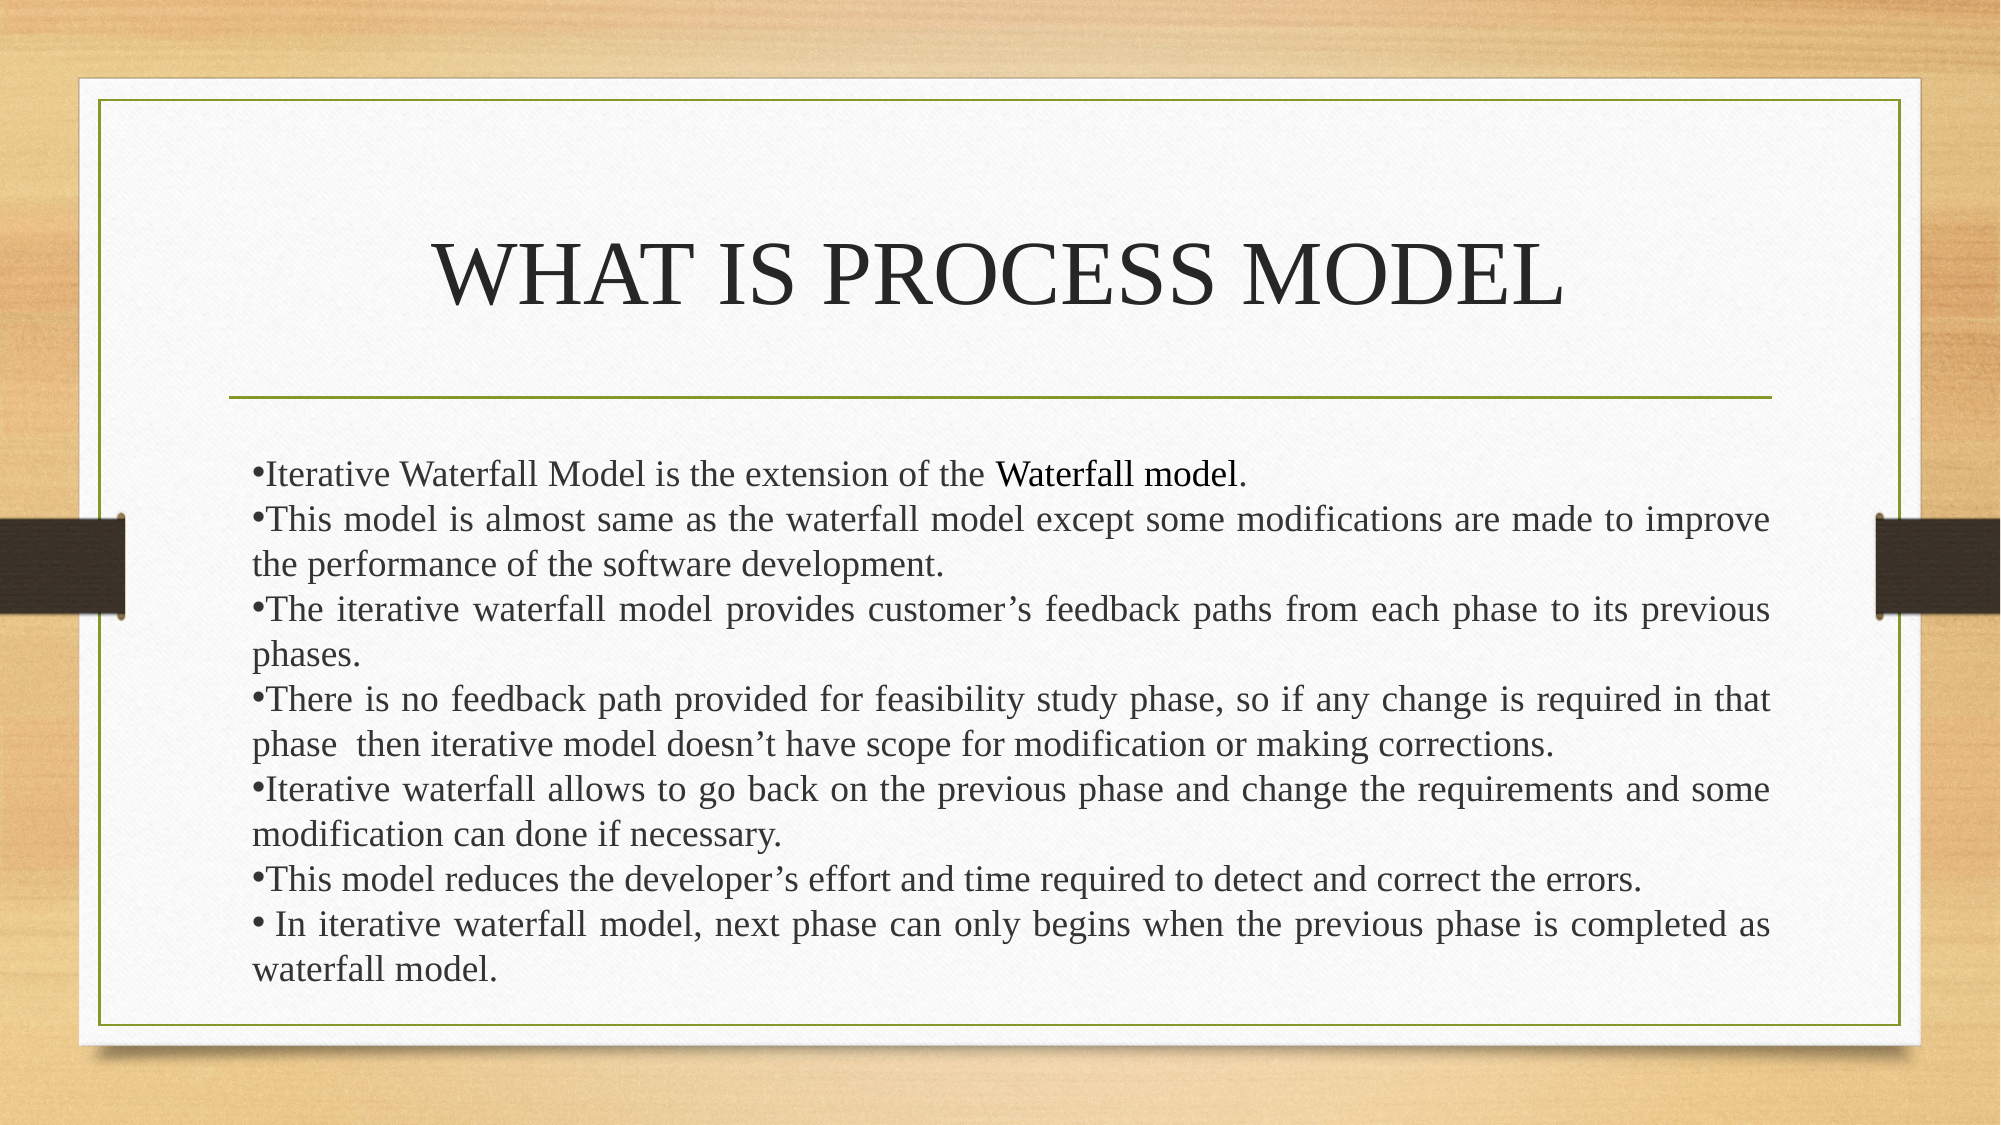

# WHAT IS PROCESS MODEL
Iterative Waterfall Model is the extension of the Waterfall model.
This model is almost same as the waterfall model except some modifications are made to improve the performance of the software development.
The iterative waterfall model provides customer’s feedback paths from each phase to its previous phases.
There is no feedback path provided for feasibility study phase, so if any change is required in that phase  then iterative model doesn’t have scope for modification or making corrections.
Iterative waterfall allows to go back on the previous phase and change the requirements and some modification can done if necessary.
This model reduces the developer’s effort and time required to detect and correct the errors.
 In iterative waterfall model, next phase can only begins when the previous phase is completed as waterfall model.